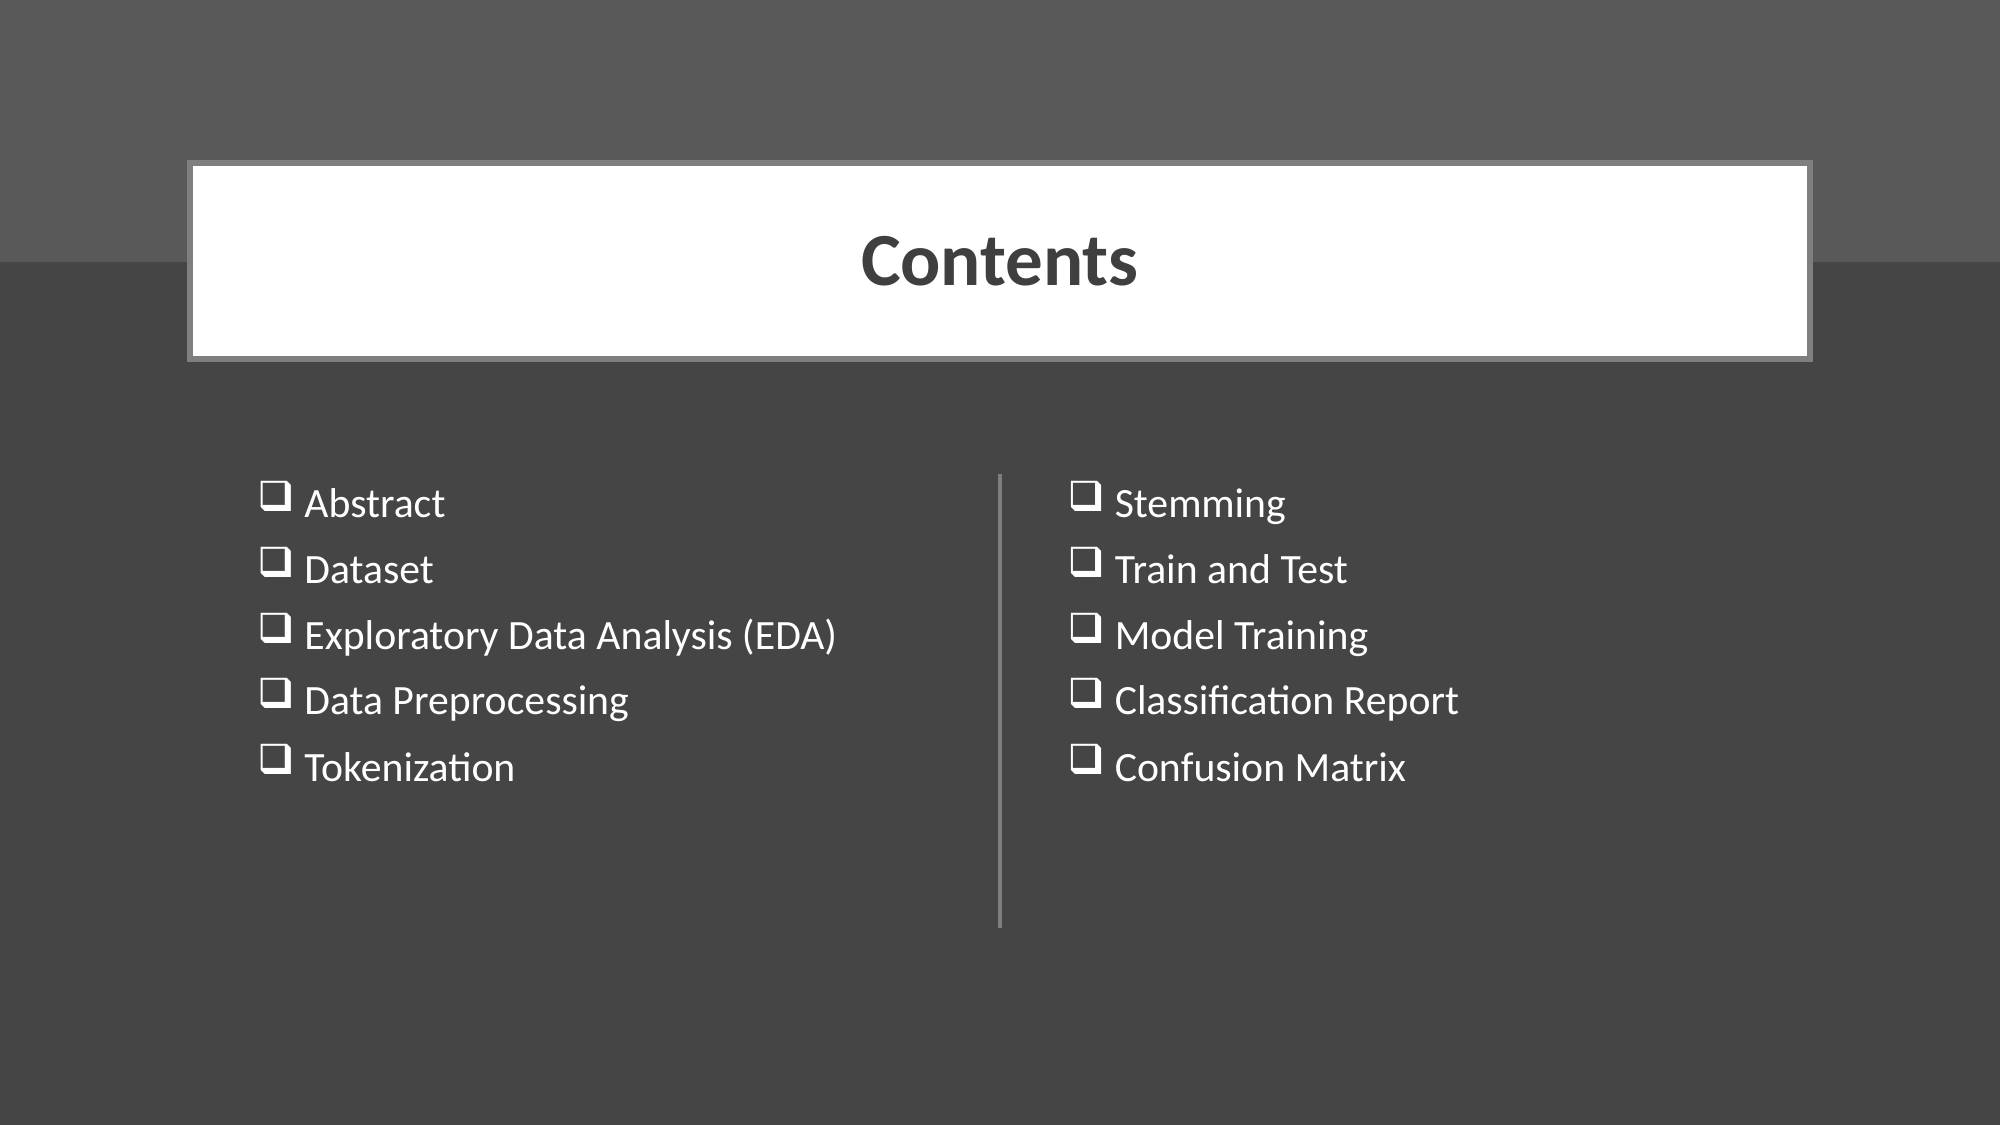

# Contents
 Abstract
 Dataset
 Exploratory Data Analysis (EDA)
 Data Preprocessing
 Tokenization

 Stemming
 Train and Test
 Model Training
 Classification Report
 Confusion Matrix